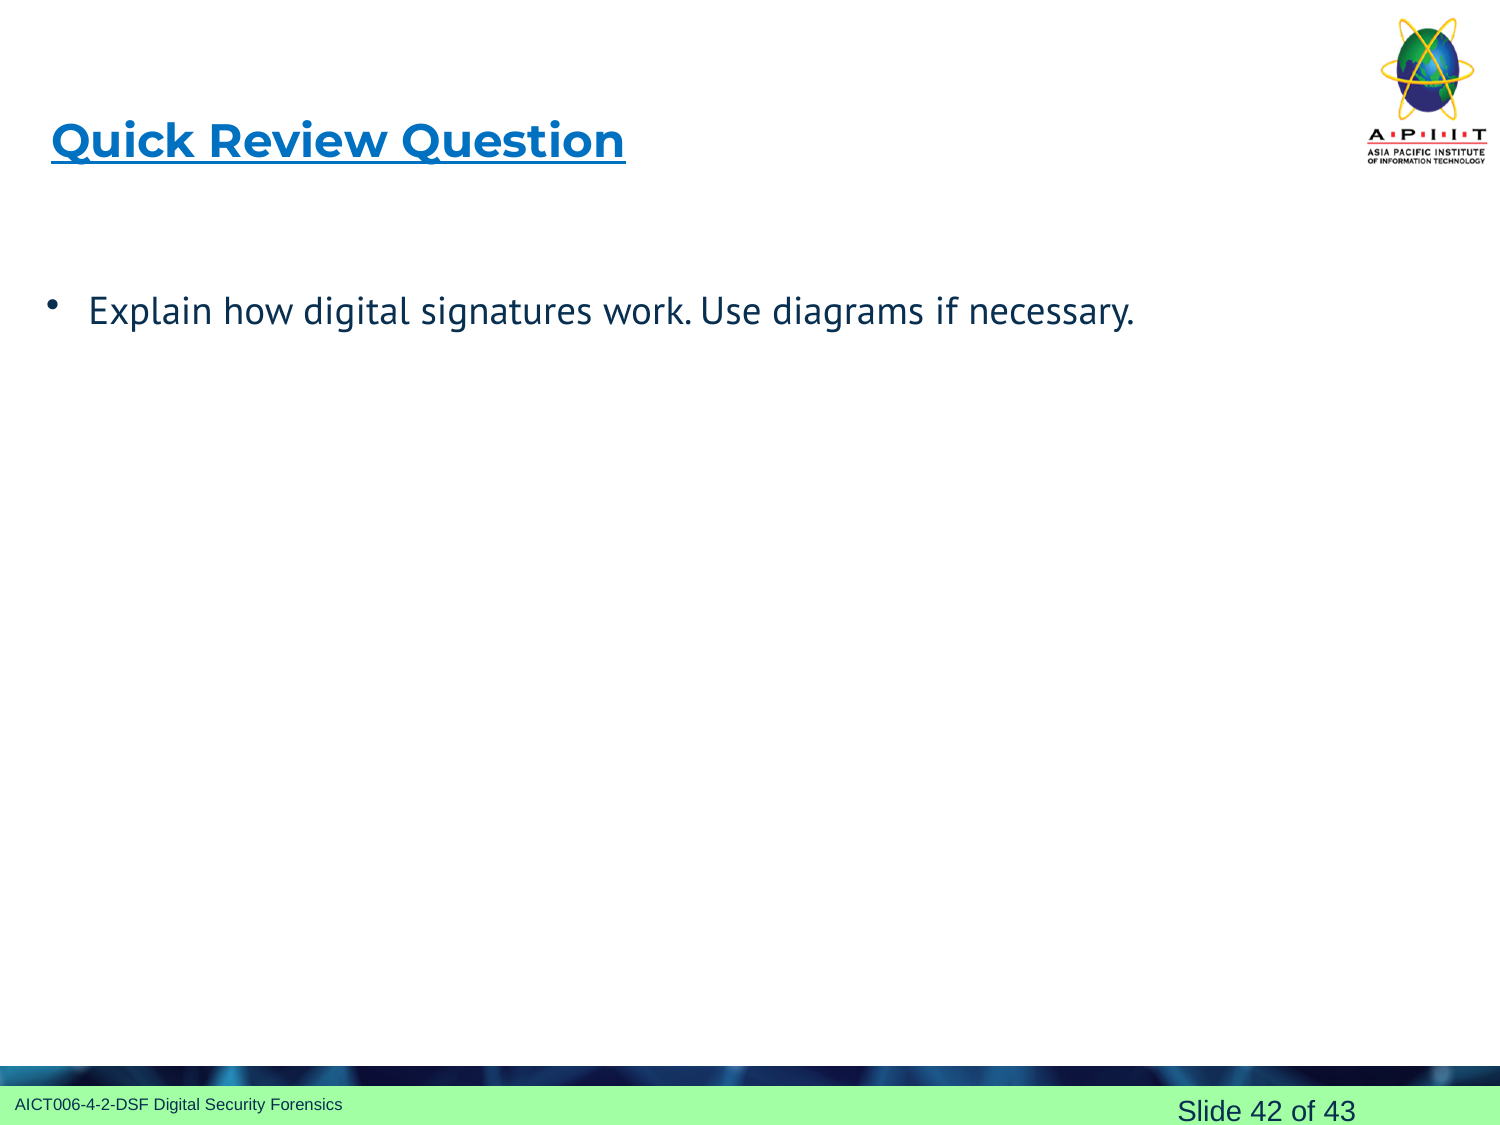

# Quick Review Question
Explain how digital signatures work. Use diagrams if necessary.

Slide 42 of 43